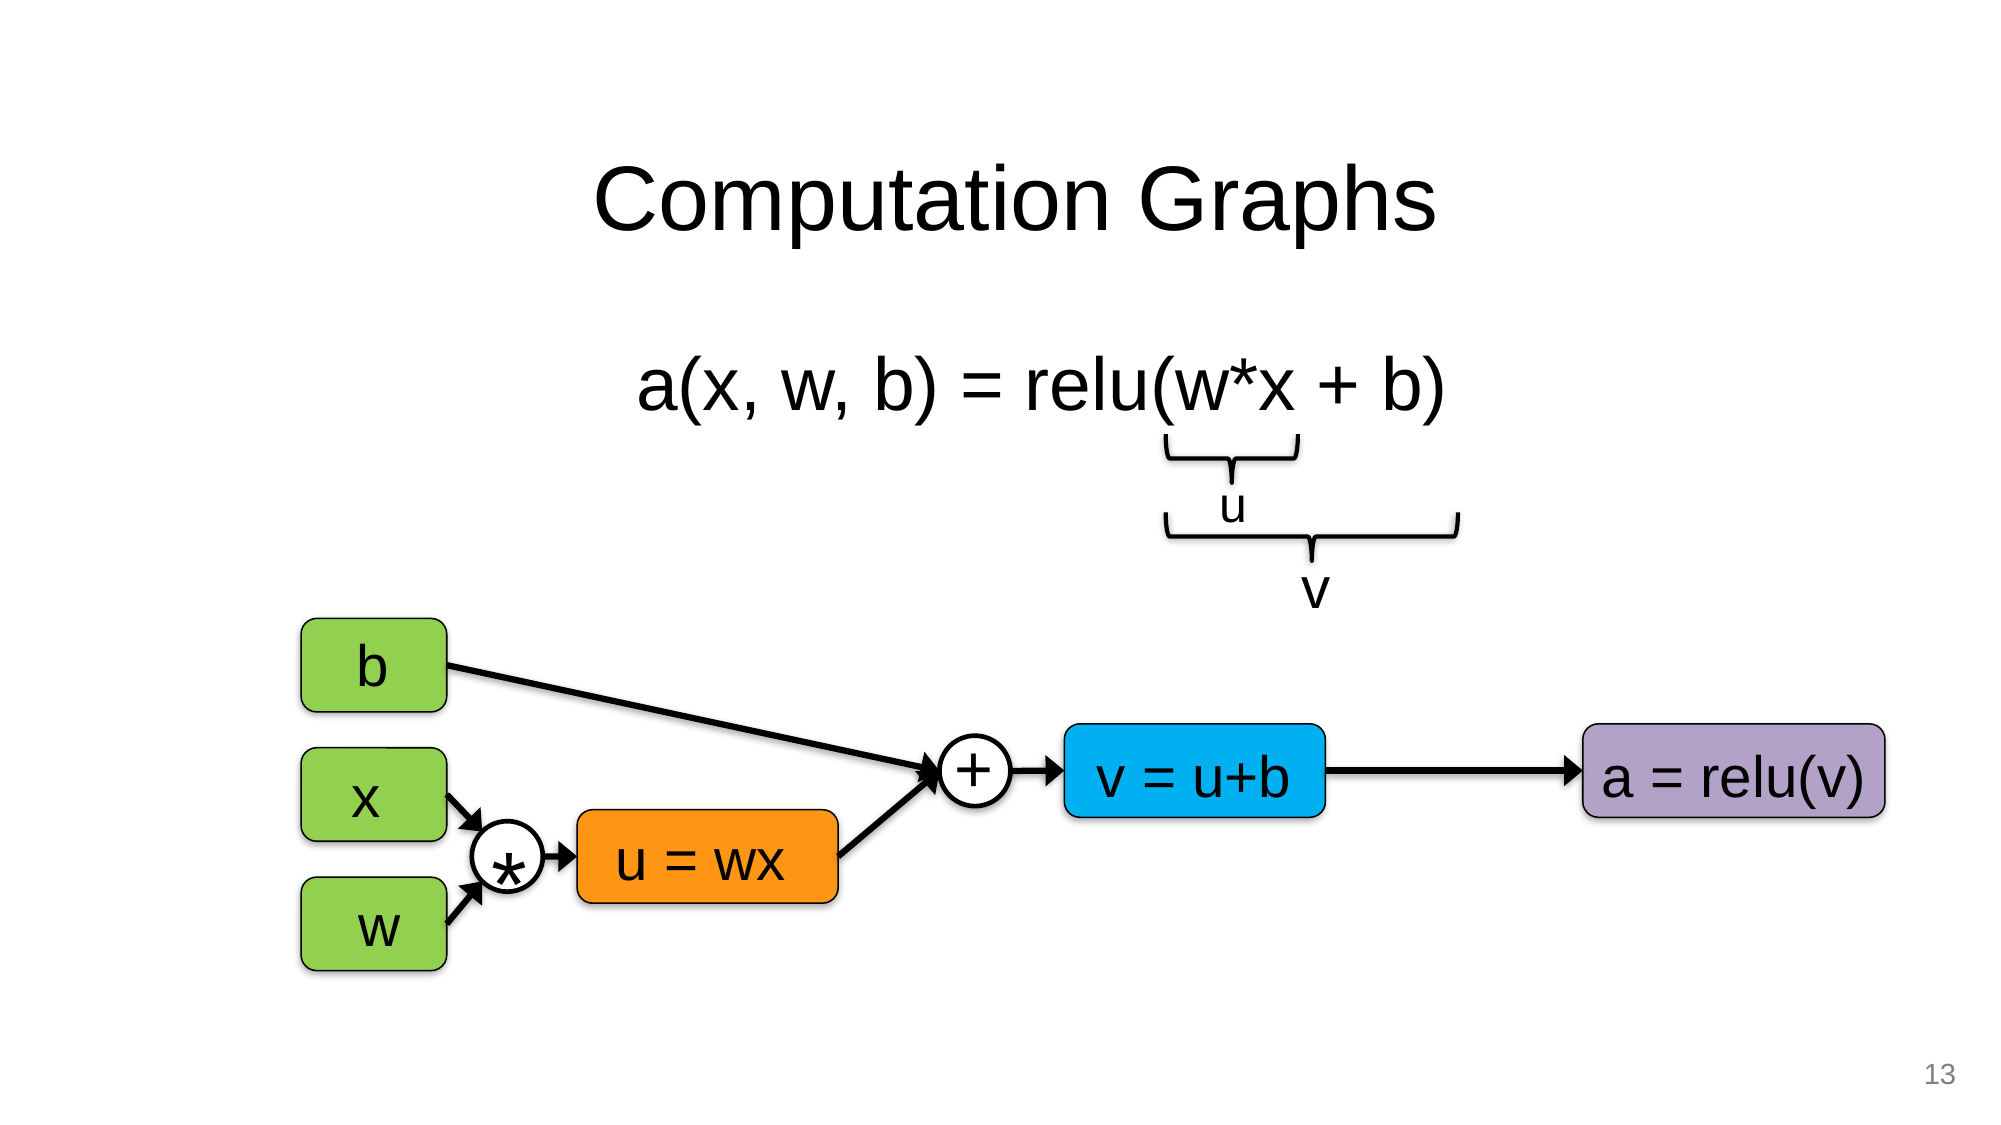

Computation Graphs
a(x, w, b) = relu(w*x + b)

u
v

b
+

v = u+b
a = relu(v)

x

u = wx
*

w
13